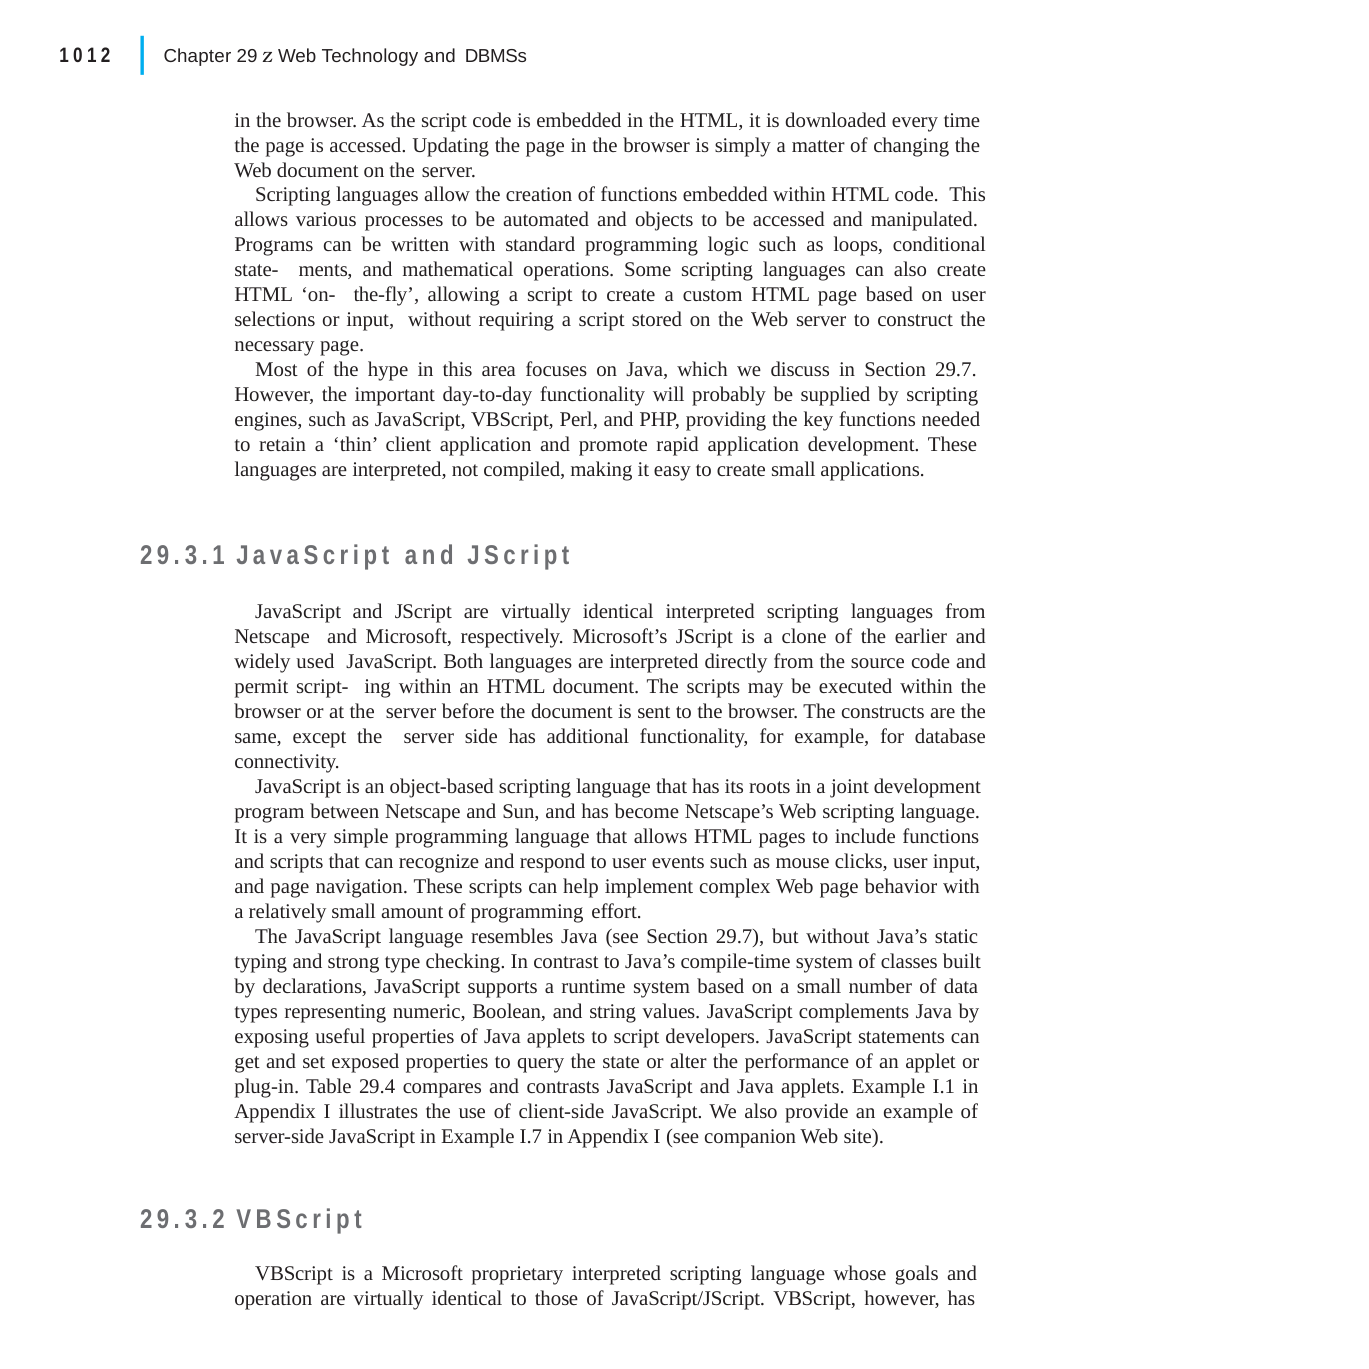

|
1012
Chapter 29 z Web Technology and DBMSs
in the browser. As the script code is embedded in the HTML, it is downloaded every time  the page is accessed. Updating the page in the browser is simply a matter of changing the  Web document on the server.
Scripting languages allow the creation of functions embedded within HTML code.  This allows various processes to be automated and objects to be accessed and manipulated.  Programs can be written with standard programming logic such as loops, conditional state-  ments, and mathematical operations. Some scripting languages can also create HTML ‘on-  the-fly’, allowing a script to create a custom HTML page based on user selections or input,  without requiring a script stored on the Web server to construct the necessary page.
Most of the hype in this area focuses on Java, which we discuss in Section 29.7.  However, the important day-to-day functionality will probably be supplied by scripting  engines, such as JavaScript, VBScript, Perl, and PHP, providing the key functions needed  to retain a ‘thin’ client application and promote rapid application development. These  languages are interpreted, not compiled, making it easy to create small applications.

29.3.1	JavaScript and JScript
JavaScript and JScript are virtually identical interpreted scripting languages from Netscape  and Microsoft, respectively. Microsoft’s JScript is a clone of the earlier and widely used  JavaScript. Both languages are interpreted directly from the source code and permit script-  ing within an HTML document. The scripts may be executed within the browser or at the  server before the document is sent to the browser. The constructs are the same, except the  server side has additional functionality, for example, for database connectivity.
JavaScript is an object-based scripting language that has its roots in a joint development  program between Netscape and Sun, and has become Netscape’s Web scripting language.  It is a very simple programming language that allows HTML pages to include functions  and scripts that can recognize and respond to user events such as mouse clicks, user input,  and page navigation. These scripts can help implement complex Web page behavior with  a relatively small amount of programming effort.
The JavaScript language resembles Java (see Section 29.7), but without Java’s static  typing and strong type checking. In contrast to Java’s compile-time system of classes built  by declarations, JavaScript supports a runtime system based on a small number of data  types representing numeric, Boolean, and string values. JavaScript complements Java by  exposing useful properties of Java applets to script developers. JavaScript statements can  get and set exposed properties to query the state or alter the performance of an applet or  plug-in. Table 29.4 compares and contrasts JavaScript and Java applets. Example I.1 in  Appendix I illustrates the use of client-side JavaScript. We also provide an example of  server-side JavaScript in Example I.7 in Appendix I (see companion Web site).

29.3.2	VBScript
VBScript is a Microsoft proprietary interpreted scripting language whose goals and  operation are virtually identical to those of JavaScript/JScript. VBScript, however, has